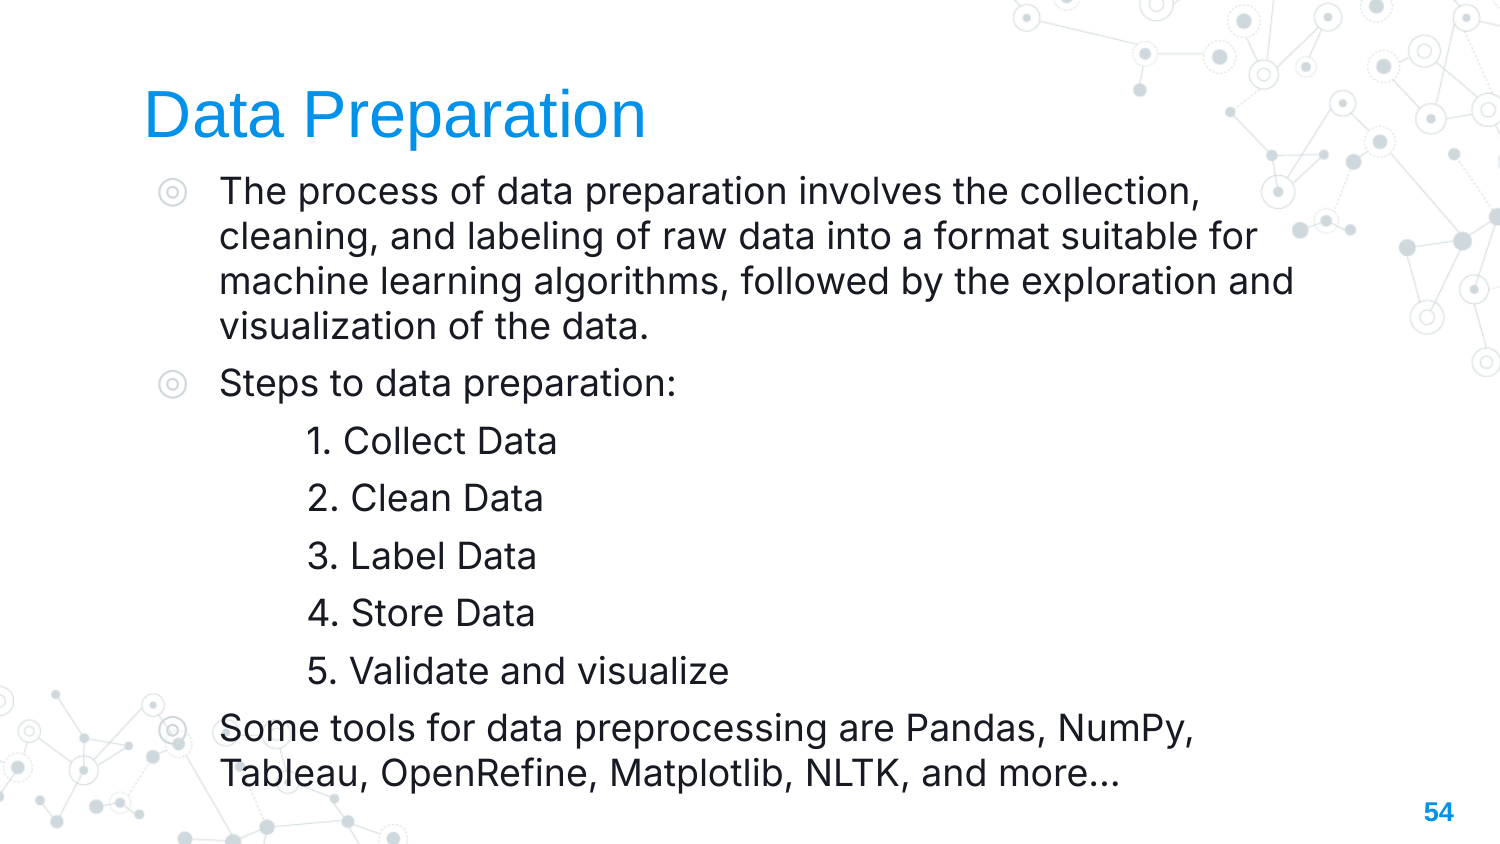

# Data Preparation
The process of data preparation involves the collection, cleaning, and labeling of raw data into a format suitable for machine learning algorithms, followed by the exploration and visualization of the data.
Steps to data preparation:
	1. Collect Data
	2. Clean Data
	3. Label Data
	4. Store Data
	5. Validate and visualize
Some tools for data preprocessing are Pandas, NumPy, Tableau, OpenRefine, Matplotlib, NLTK, and more…
54